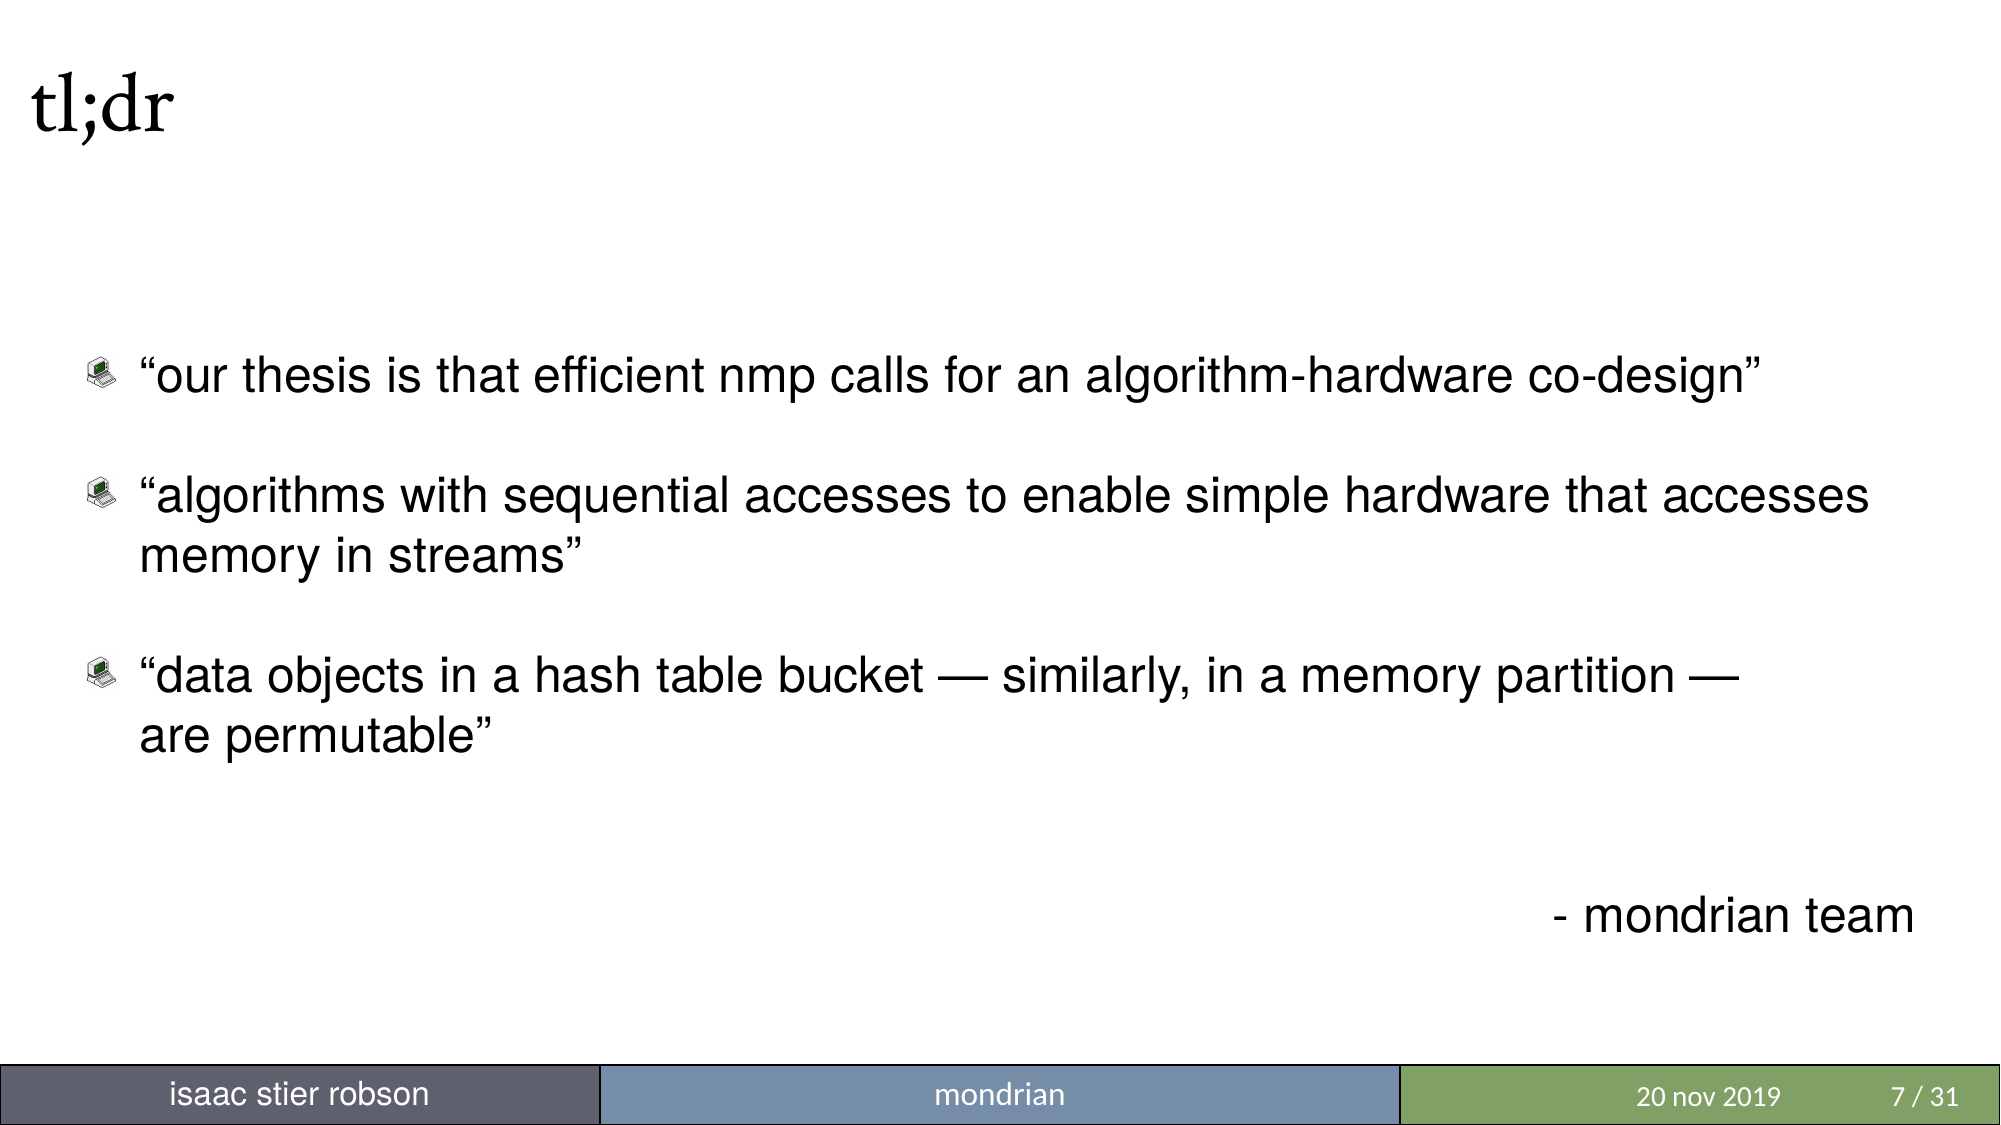

# tl;dr
“our thesis is that efficient nmp calls for an algorithm-hardware co-design”

“algorithms with sequential accesses to enable simple hardware that accesses memory in streams”

“data objects in a hash table bucket — similarly, in a memory partition —
are permutable”

- mondrian team
isaac stier robson
mondrian
   	       20 nov 2019	7 / 31